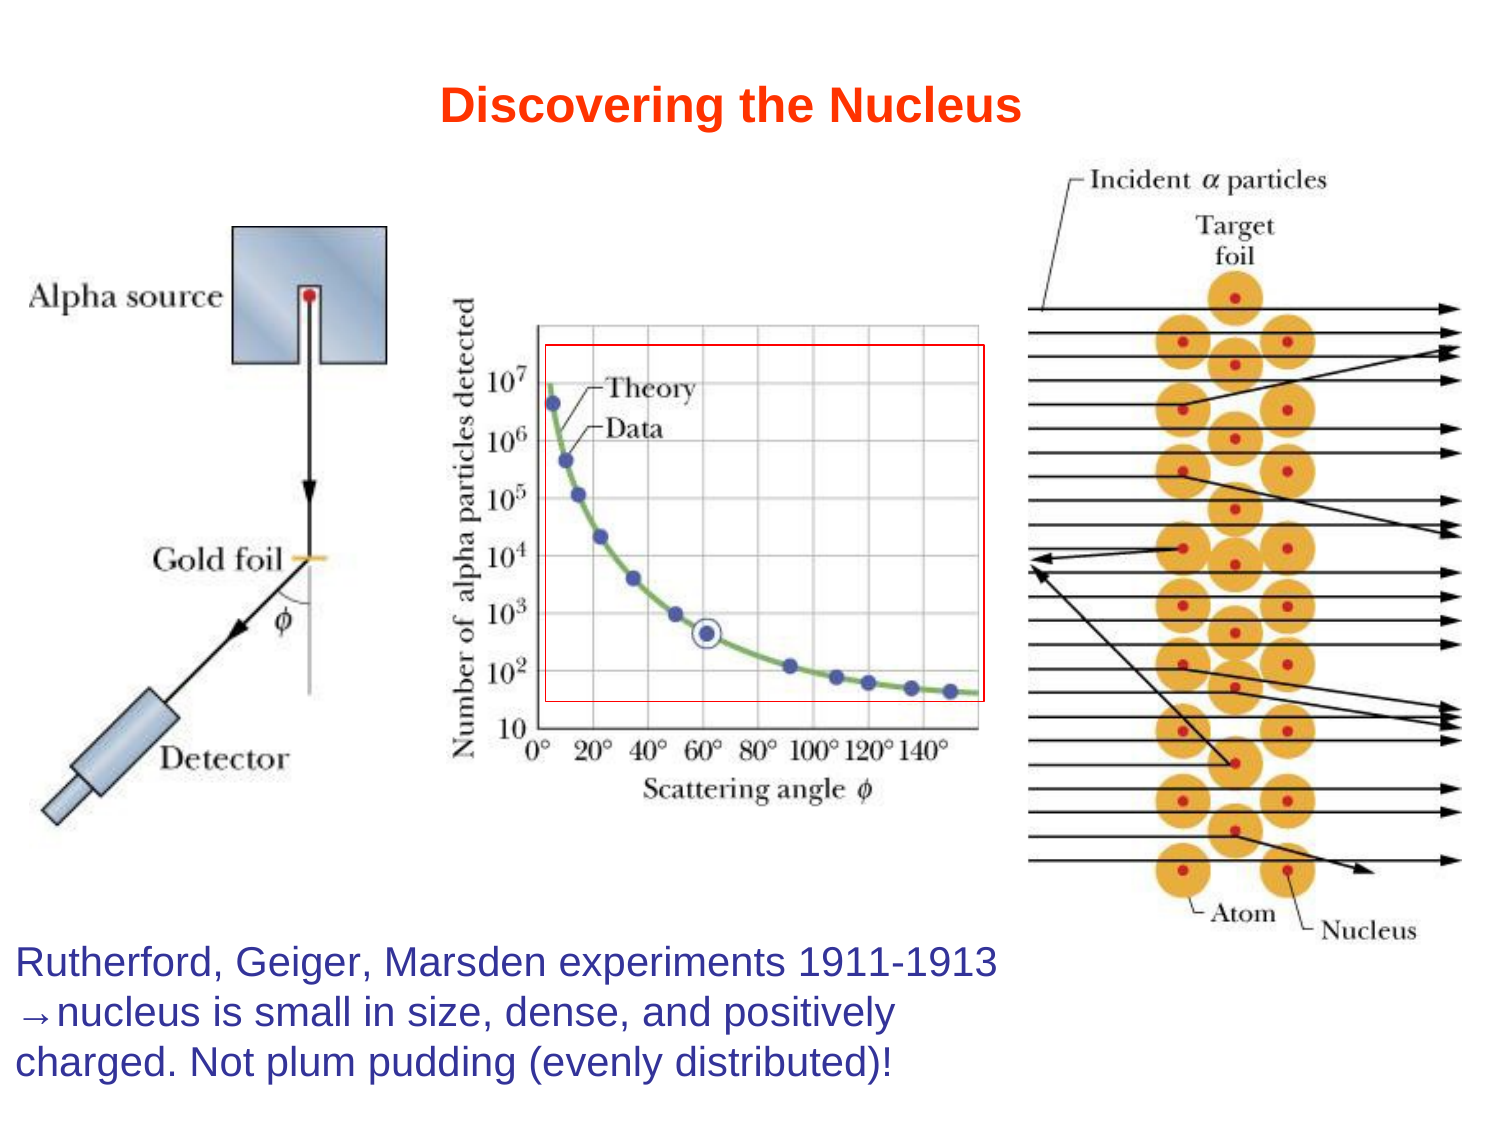

# Discovering the Nucleus

Rutherford, Geiger, Marsden experiments 1911-1913
→nucleus is small in size, dense, and positively charged. Not plum pudding (evenly distributed)!